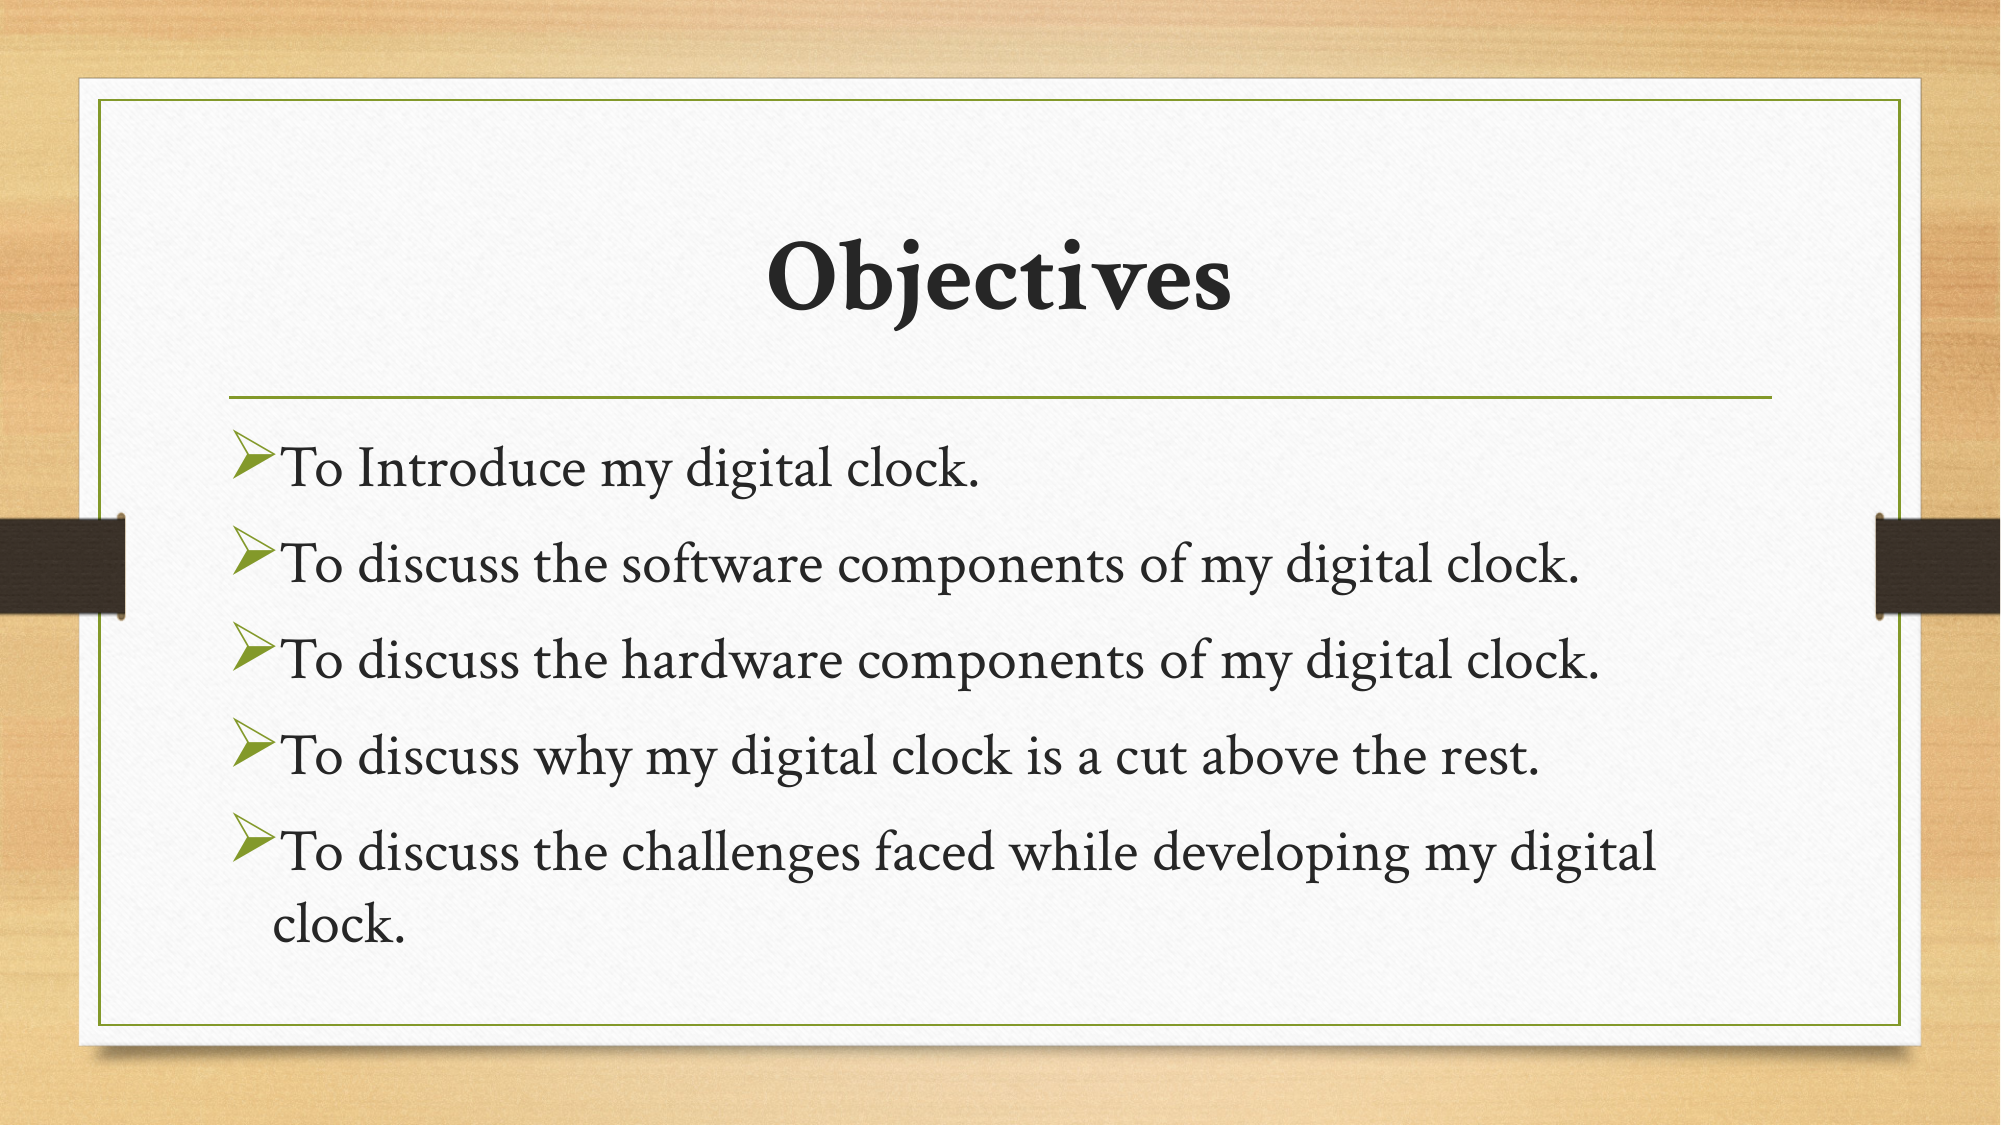

# Objectives
To Introduce my digital clock.
To discuss the software components of my digital clock.
To discuss the hardware components of my digital clock.
To discuss why my digital clock is a cut above the rest.
To discuss the challenges faced while developing my digital clock.